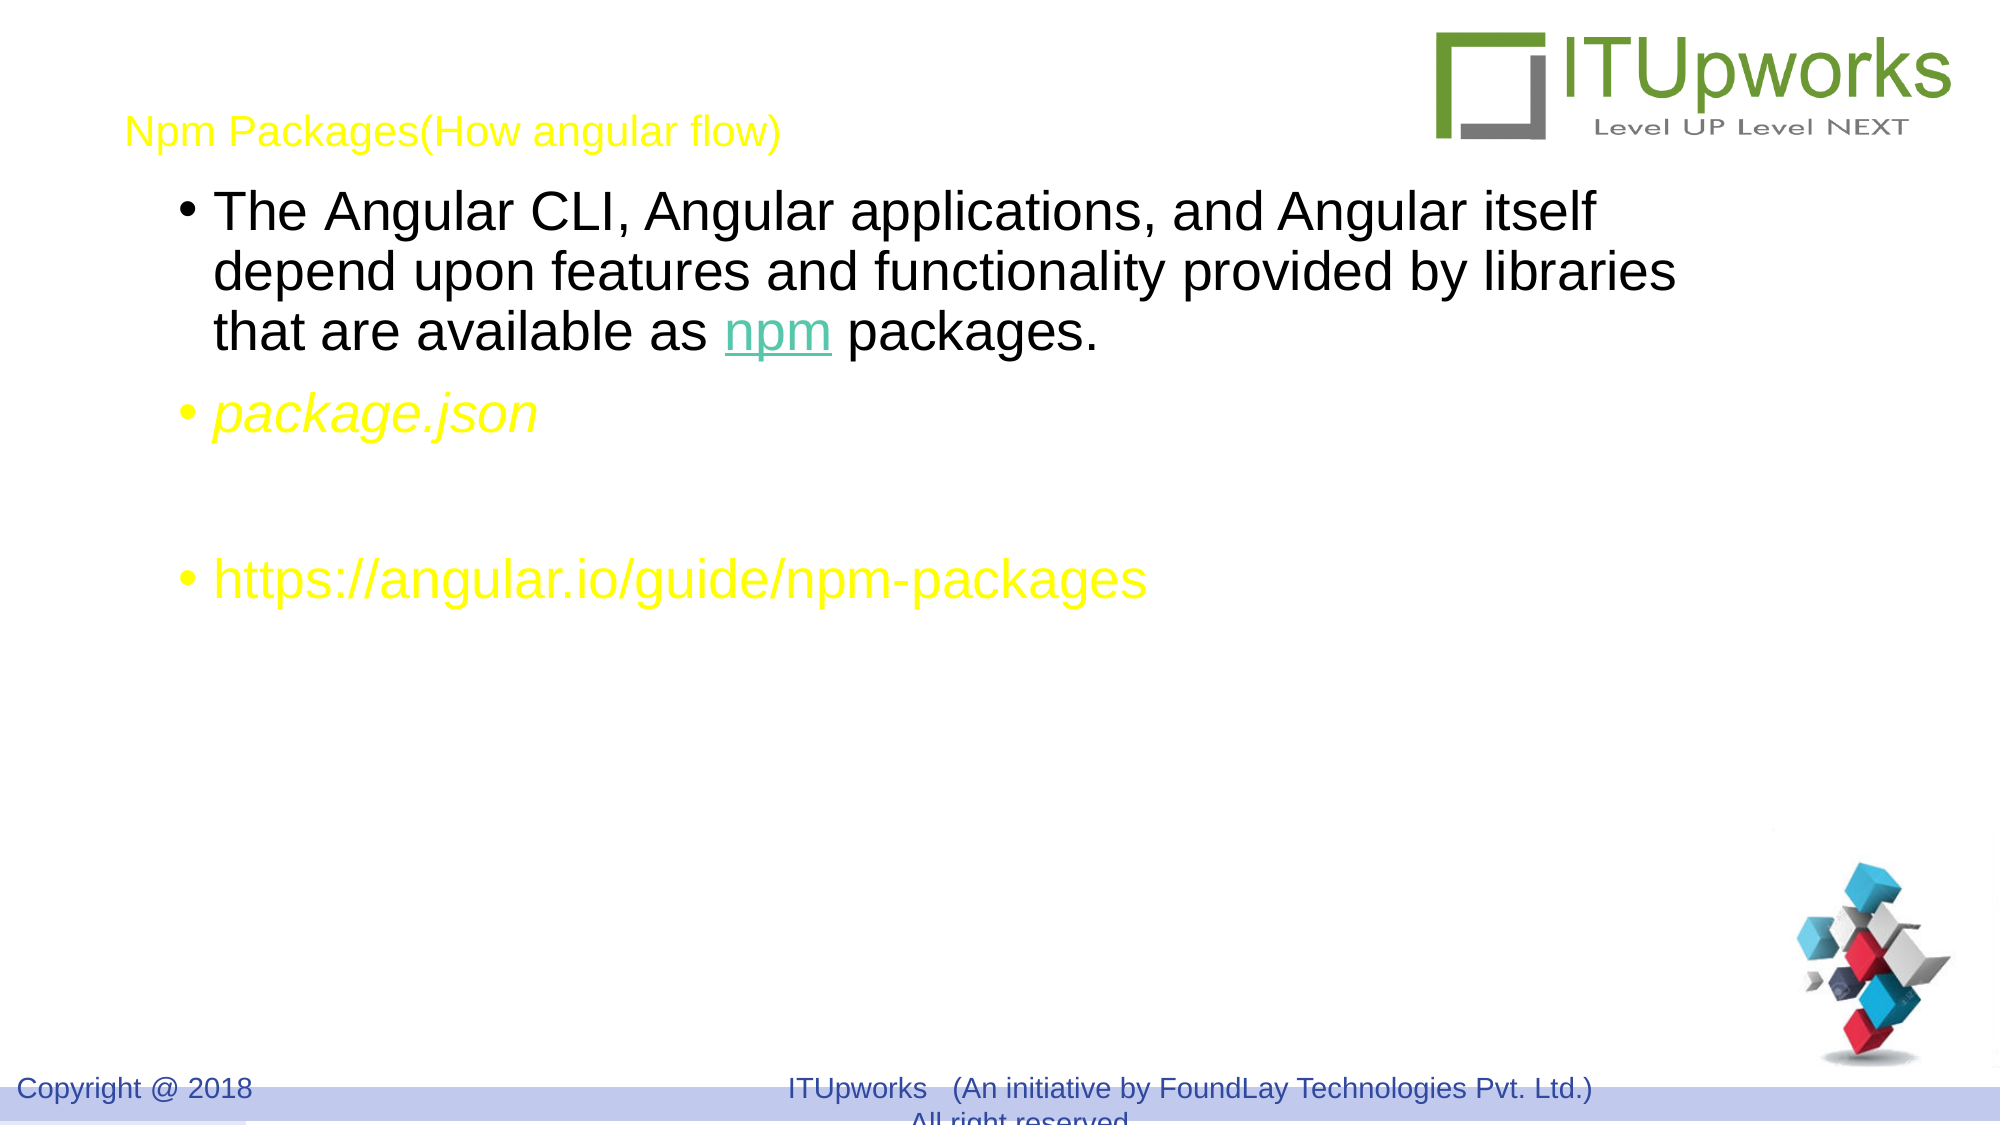

# Npm Packages(How angular flow)
The Angular CLI, Angular applications, and Angular itself depend upon features and functionality provided by libraries that are available as npm packages.
package.json

https://angular.io/guide/npm-packages